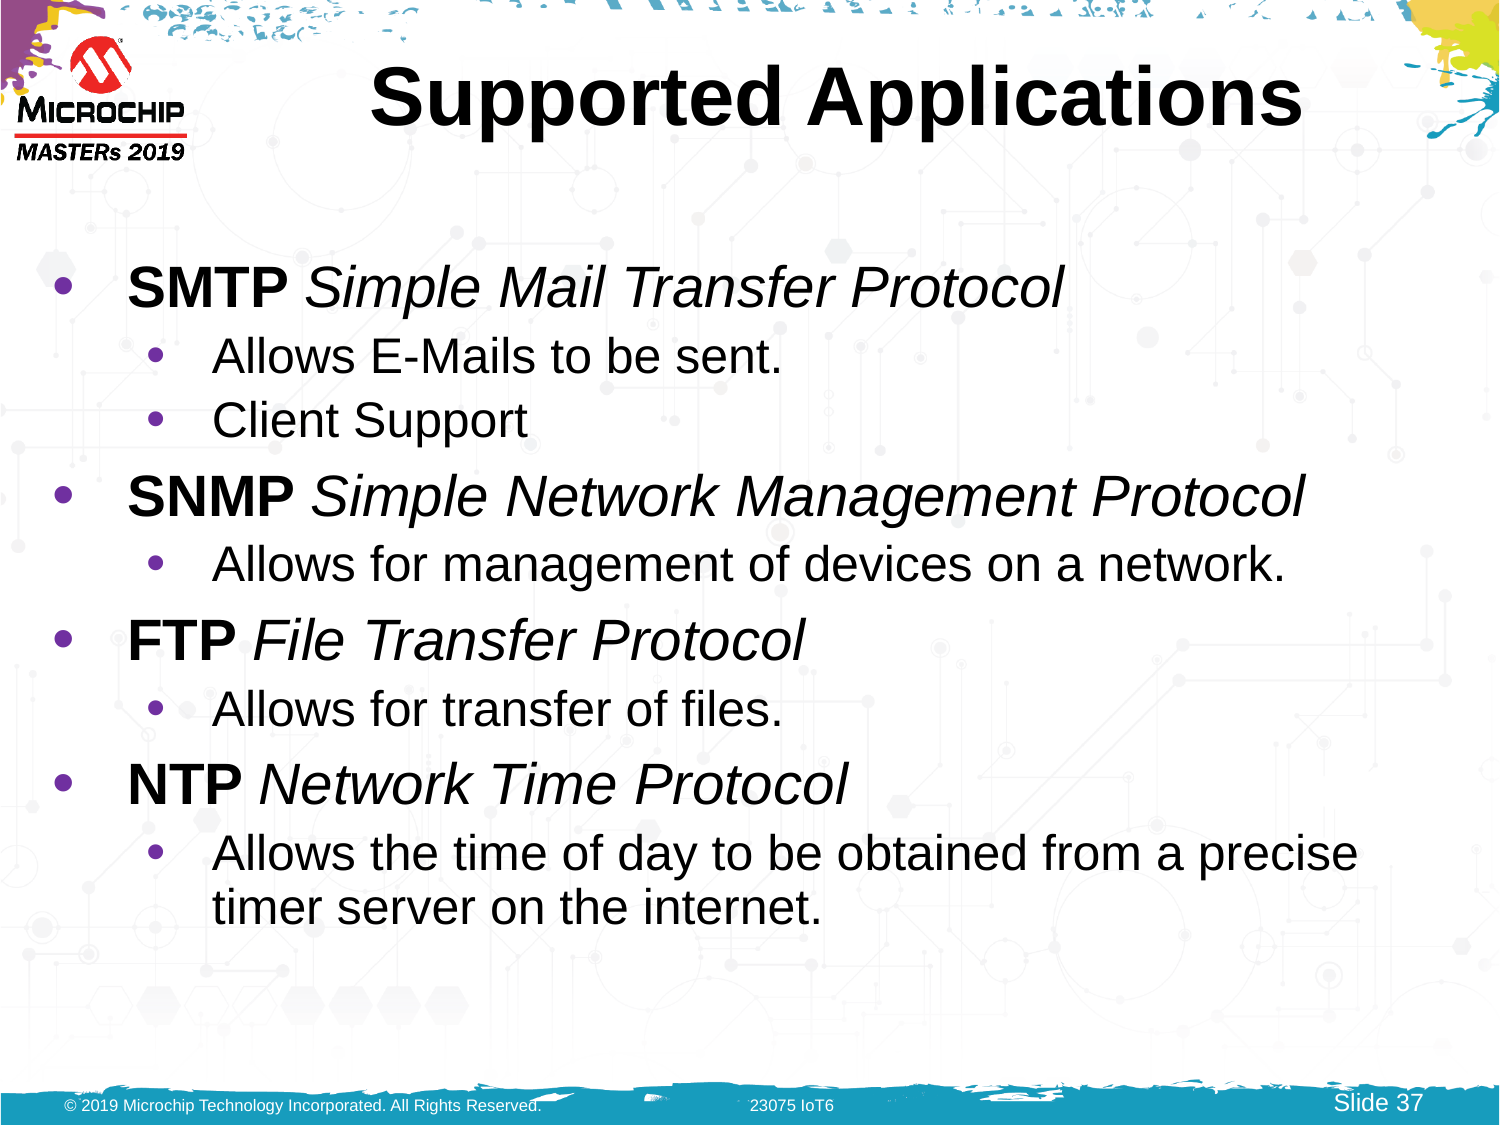

# Supported Applications
SMTP Simple Mail Transfer Protocol
Allows E-Mails to be sent.
Client Support
SNMP Simple Network Management Protocol
Allows for management of devices on a network.
FTP File Transfer Protocol
Allows for transfer of files.
NTP Network Time Protocol
Allows the time of day to be obtained from a precise timer server on the internet.